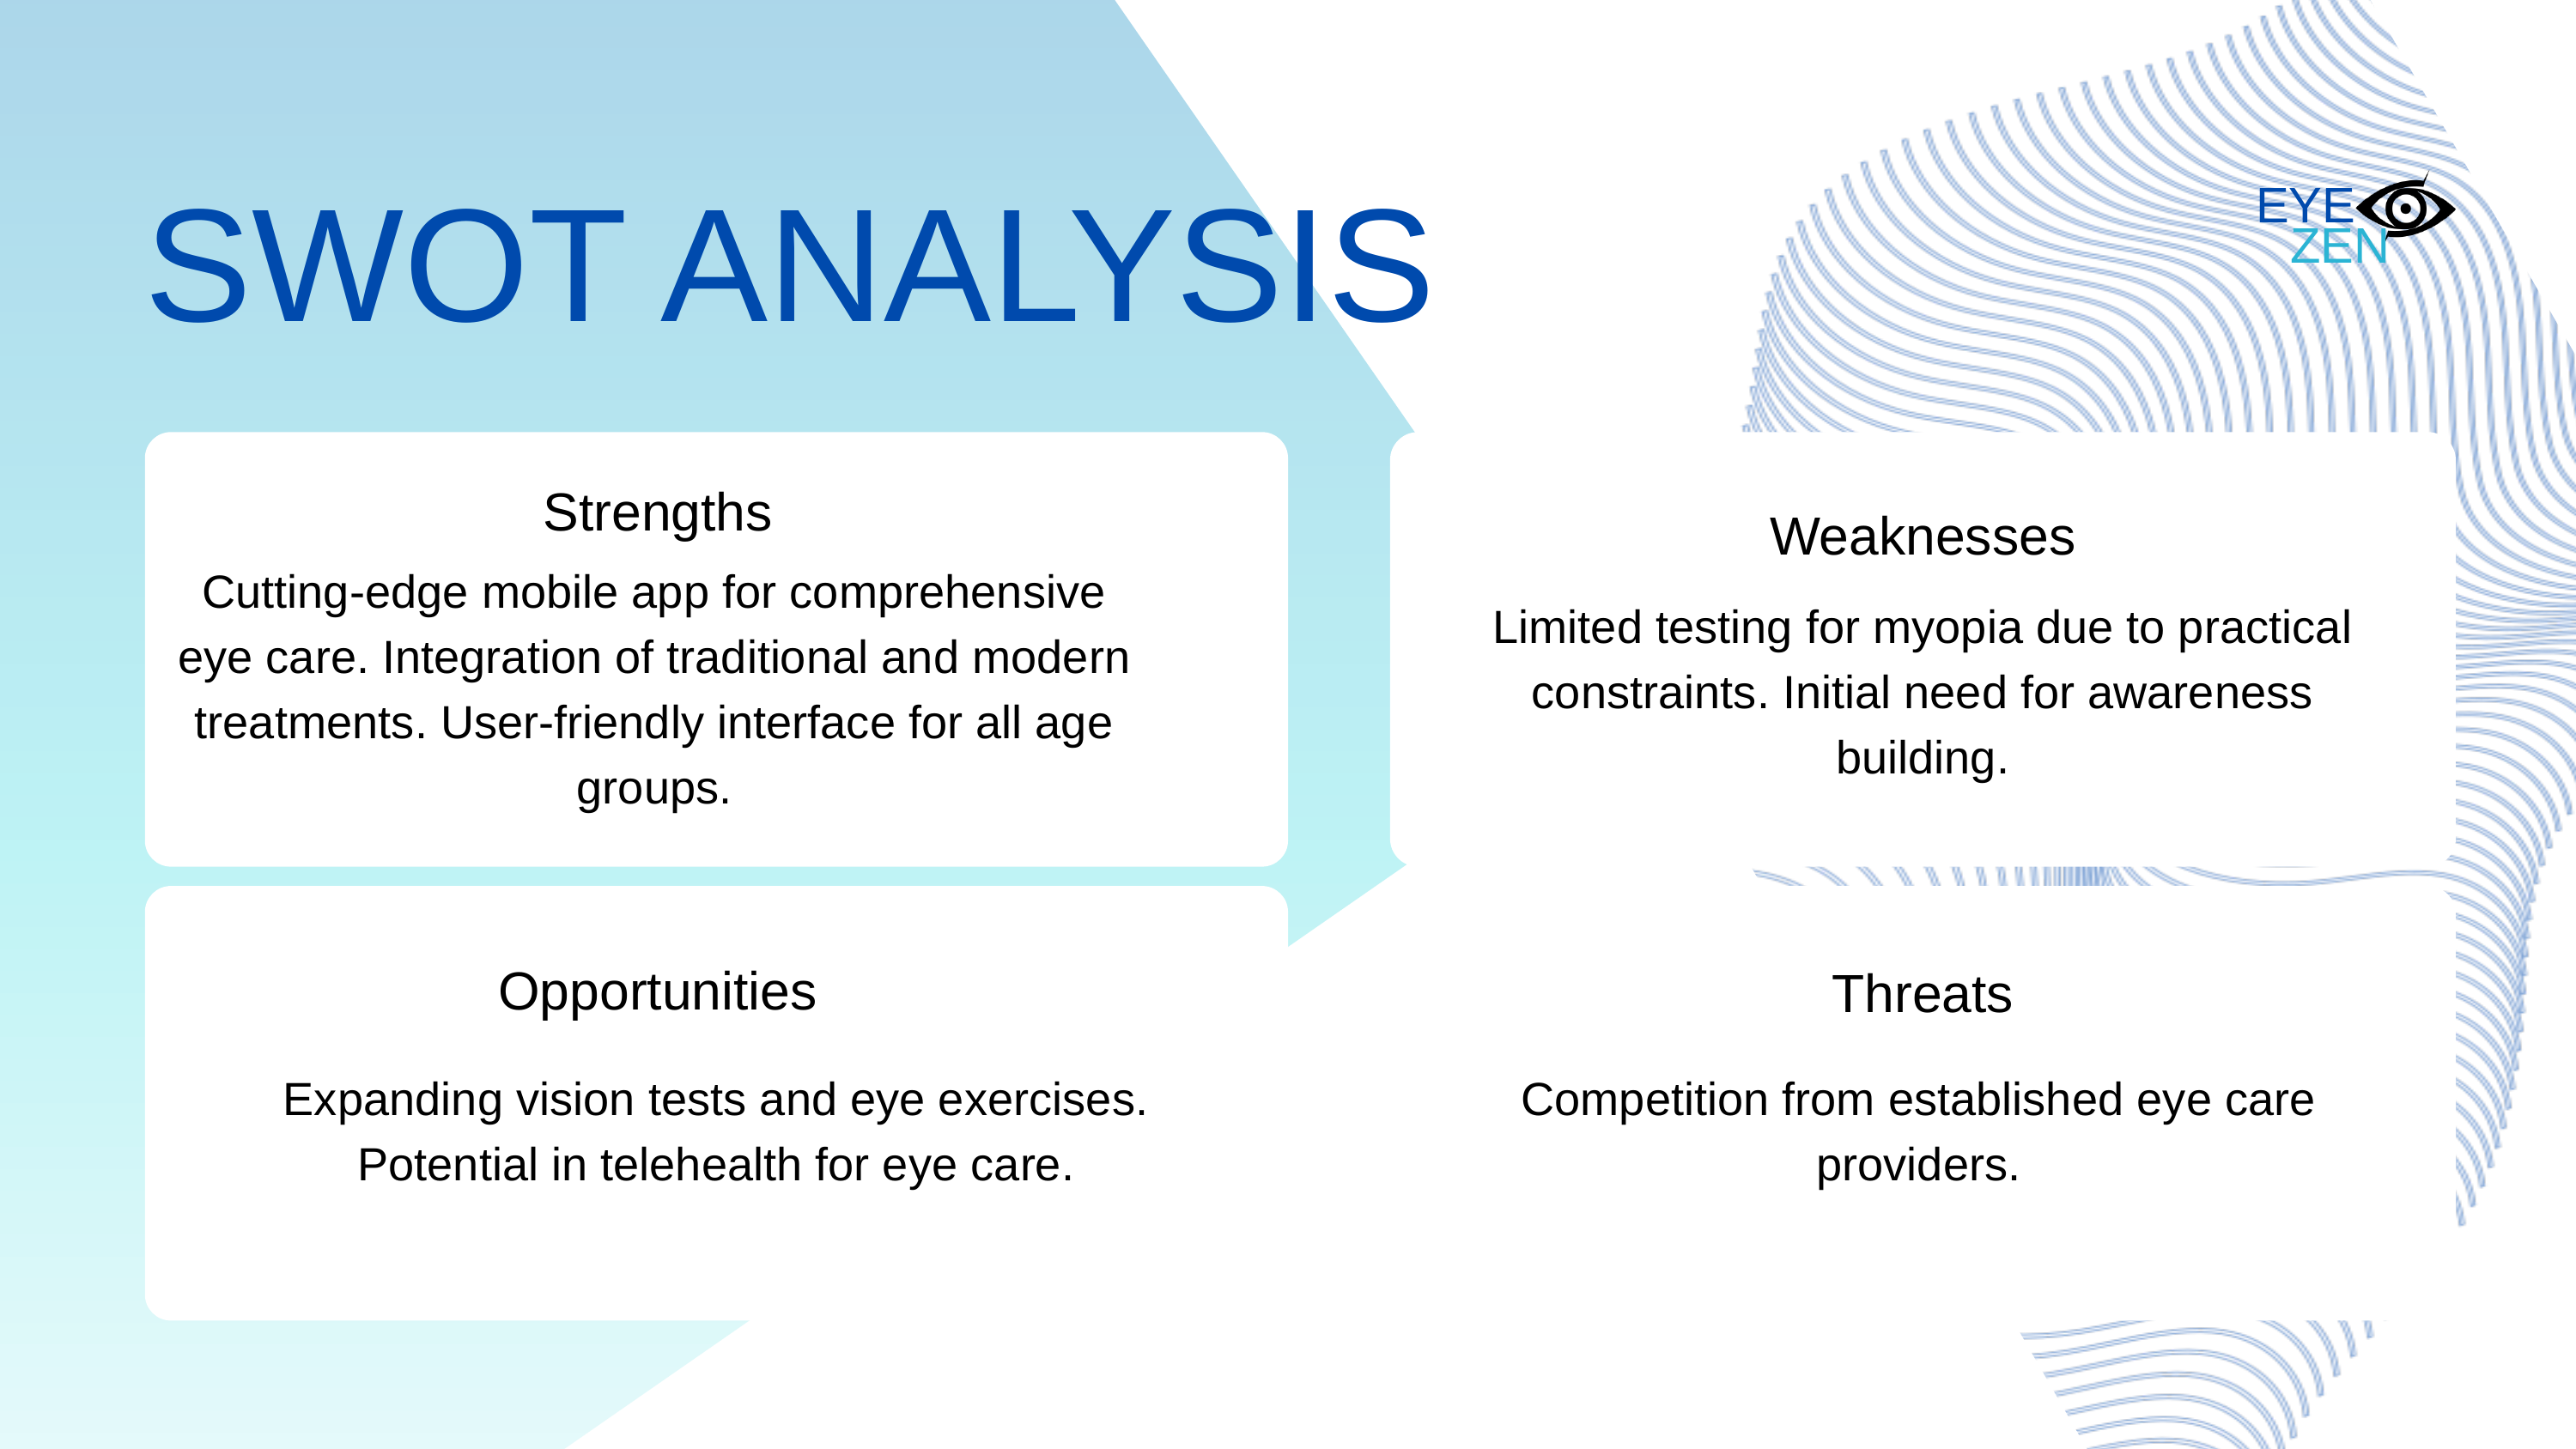

EYE
ZEN
SWOT ANALYSIS

Strengths
Weaknesses
Cutting-edge mobile app for comprehensive eye care. Integration of traditional and modern treatments. User-friendly interface for all age groups.
Limited testing for myopia due to practical constraints. Initial need for awareness building.

Opportunities
Threats
Expanding vision tests and eye exercises. Potential in telehealth for eye care.
Competition from established eye care providers.